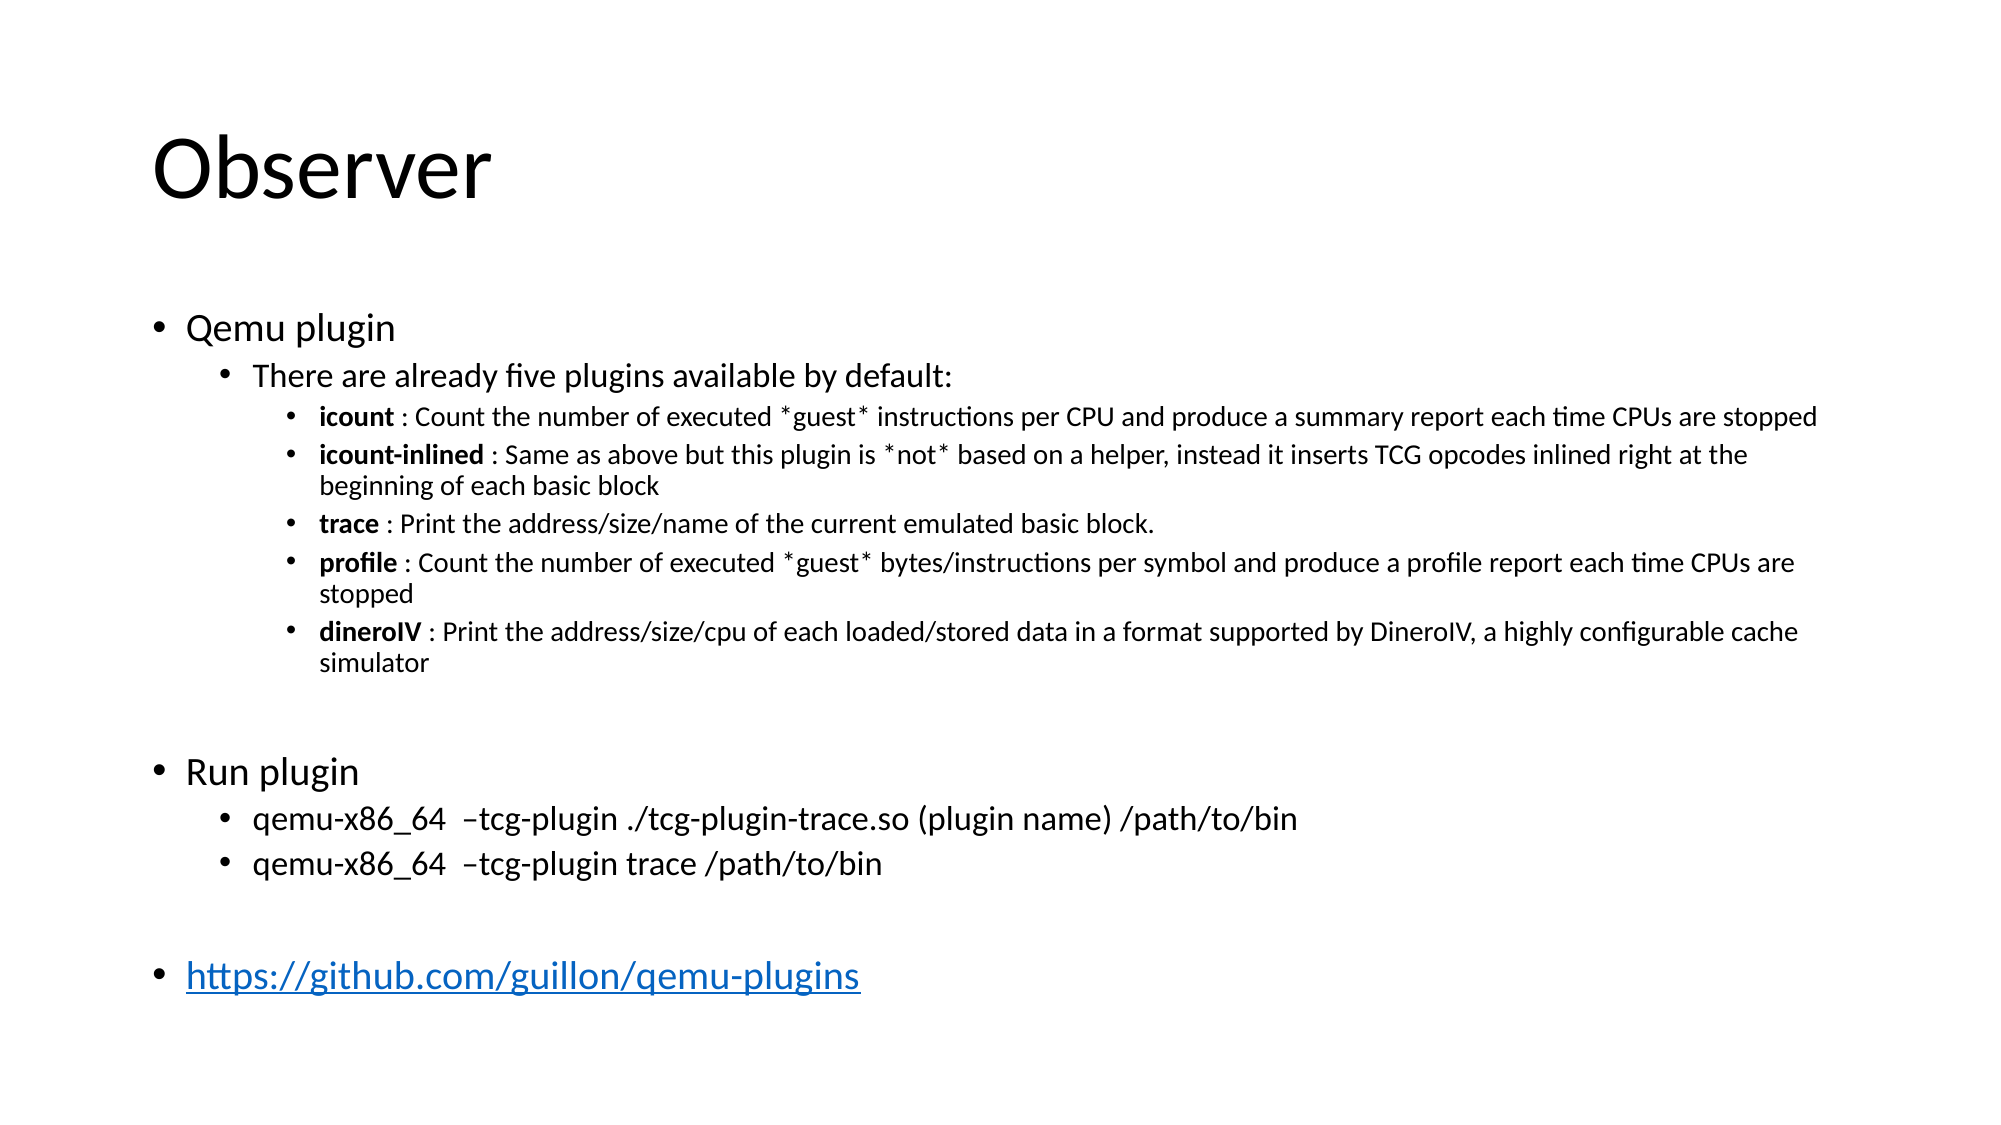

# Observer
Qemu plugin
There are already five plugins available by default:
icount : Count the number of executed *guest* instructions per CPU and produce a summary report each time CPUs are stopped
icount-inlined : Same as above but this plugin is *not* based on a helper, instead it inserts TCG opcodes inlined right at the beginning of each basic block
trace : Print the address/size/name of the current emulated basic block.
profile : Count the number of executed *guest* bytes/instructions per symbol and produce a profile report each time CPUs are stopped
dineroIV : Print the address/size/cpu of each loaded/stored data in a format supported by DineroIV, a highly configurable cache simulator

Run plugin
qemu-x86_64  –tcg-plugin ./tcg-plugin-trace.so (plugin name) /path/to/bin
qemu-x86_64  –tcg-plugin trace /path/to/bin

https://github.com/guillon/qemu-plugins